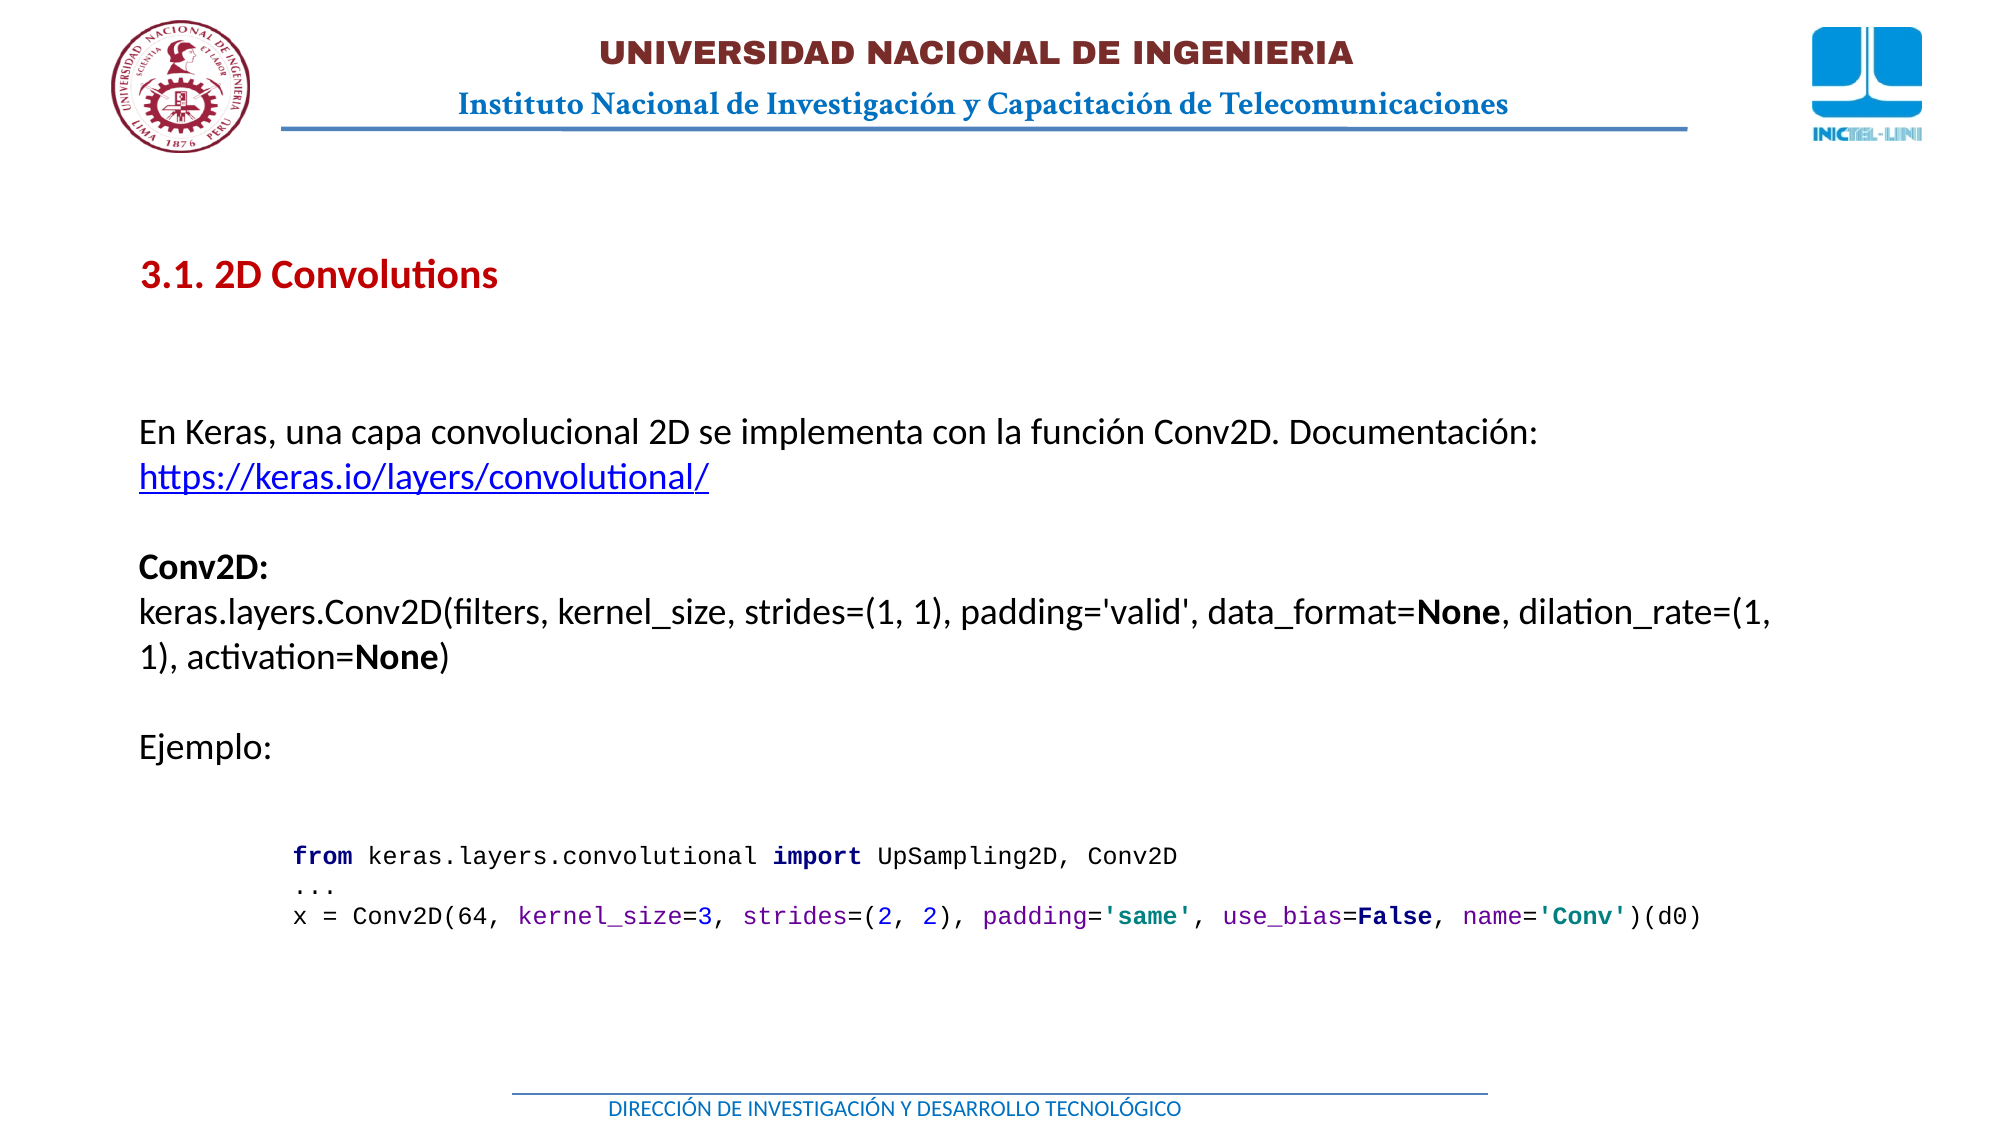

3.1. 2D Convolutions
En Keras, una capa convolucional 2D se implementa con la función Conv2D. Documentación: https://keras.io/layers/convolutional/

Conv2D:
keras.layers.Conv2D(filters, kernel_size, strides=(1, 1), padding='valid', data_format=None, dilation_rate=(1, 1), activation=None)

Ejemplo:

from keras.layers.convolutional import UpSampling2D, Conv2D
...
x = Conv2D(64, kernel_size=3, strides=(2, 2), padding='same', use_bias=False, name='Conv')(d0)